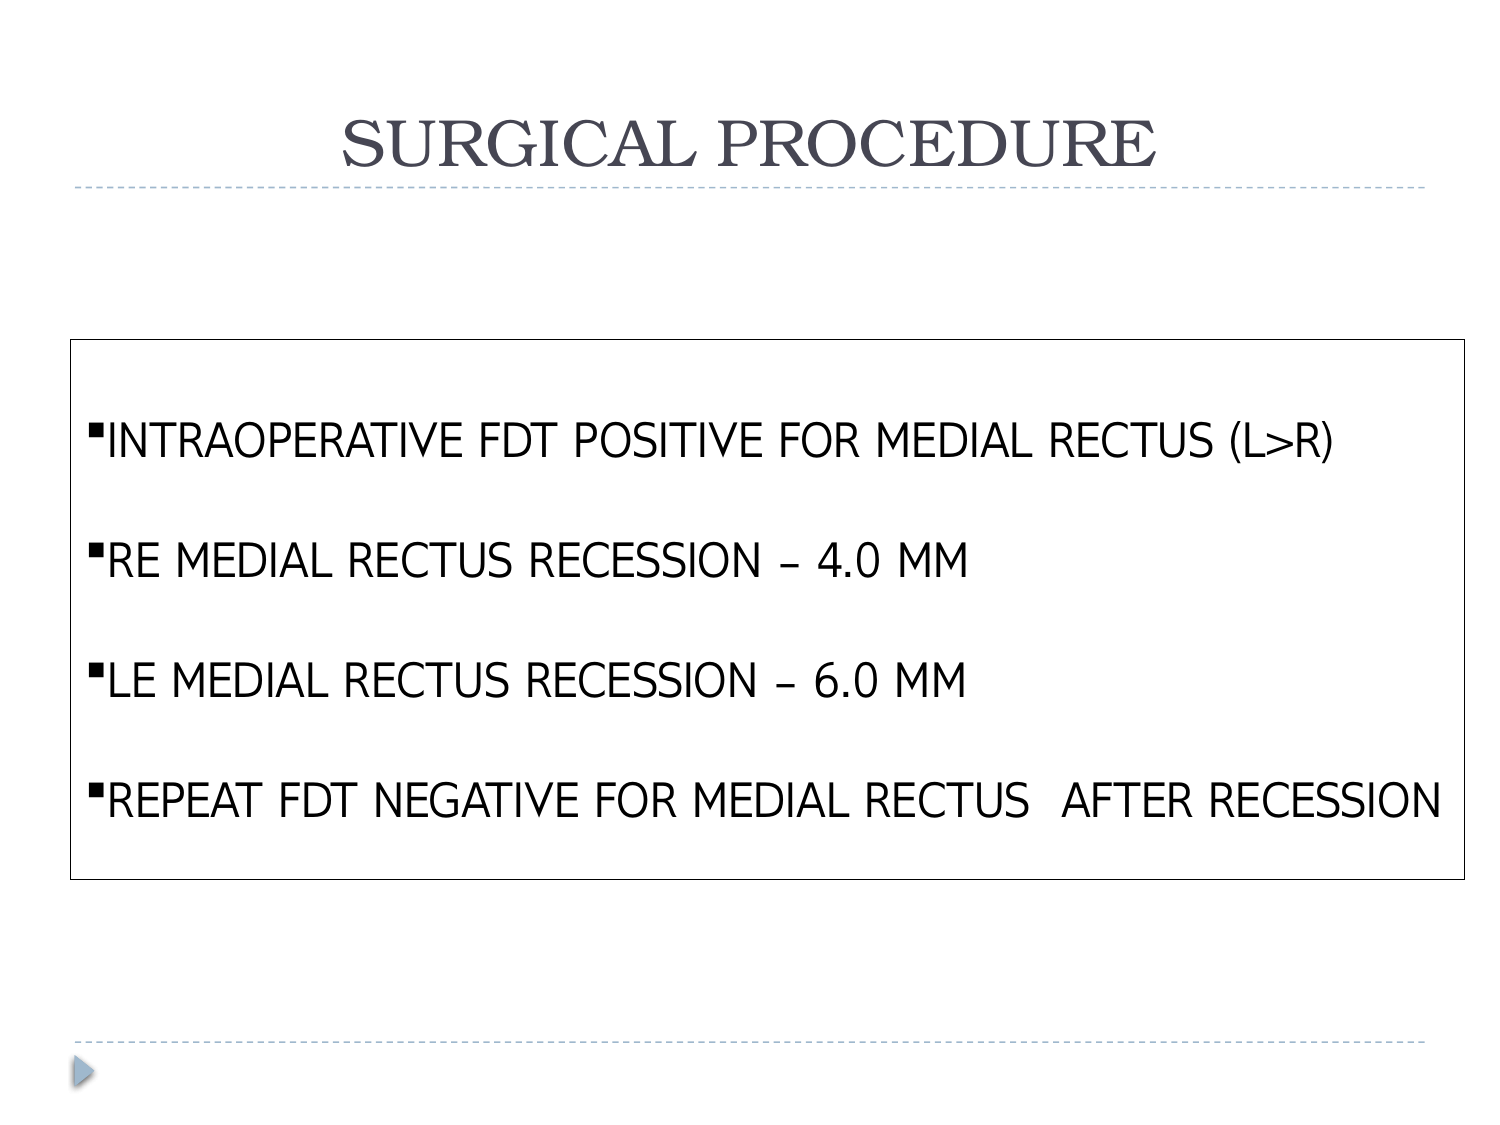

# SURGICAL PROCEDURE

INTRAOPERATIVE FDT POSITIVE FOR MEDIAL RECTUS (L>R)

RE MEDIAL RECTUS RECESSION – 4.0 MM

LE MEDIAL RECTUS RECESSION – 6.0 MM

REPEAT FDT NEGATIVE FOR MEDIAL RECTUS  AFTER RECESSION